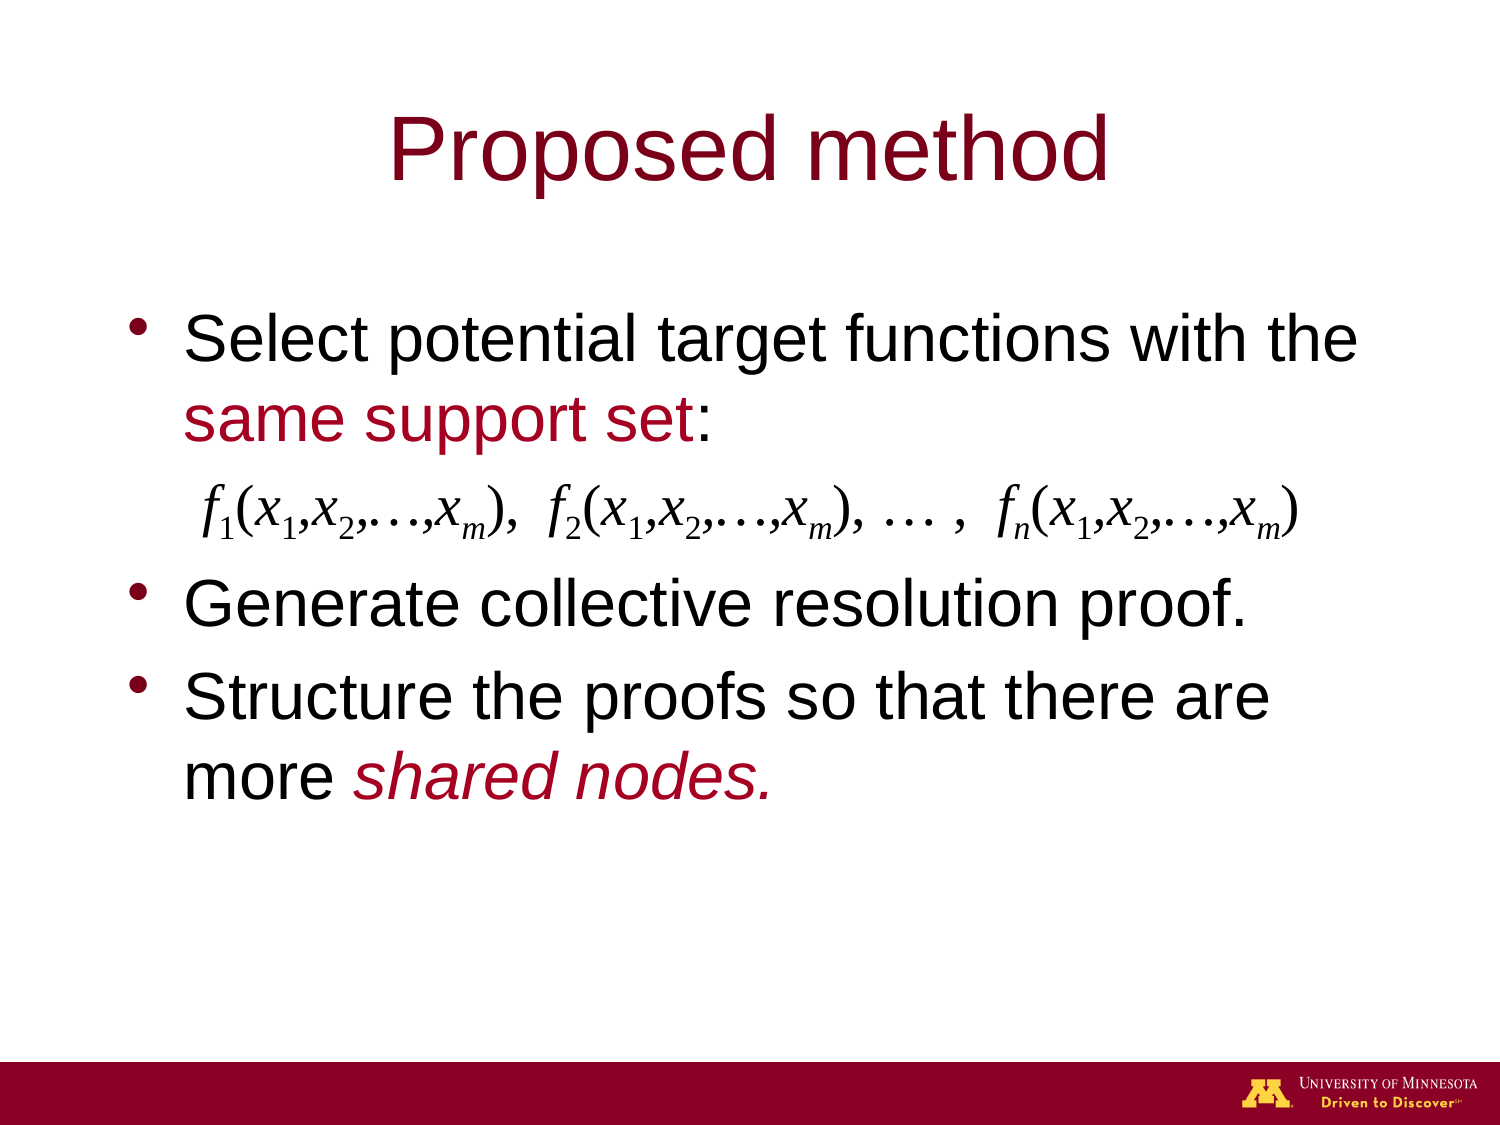

# Proposed method
Select potential target functions with the same support set:
f1(x1,x2,…,xm),  f2(x1,x2,…,xm), … ,  fn(x1,x2,…,xm)
Generate collective resolution proof.
Structure the proofs so that there are more shared nodes.